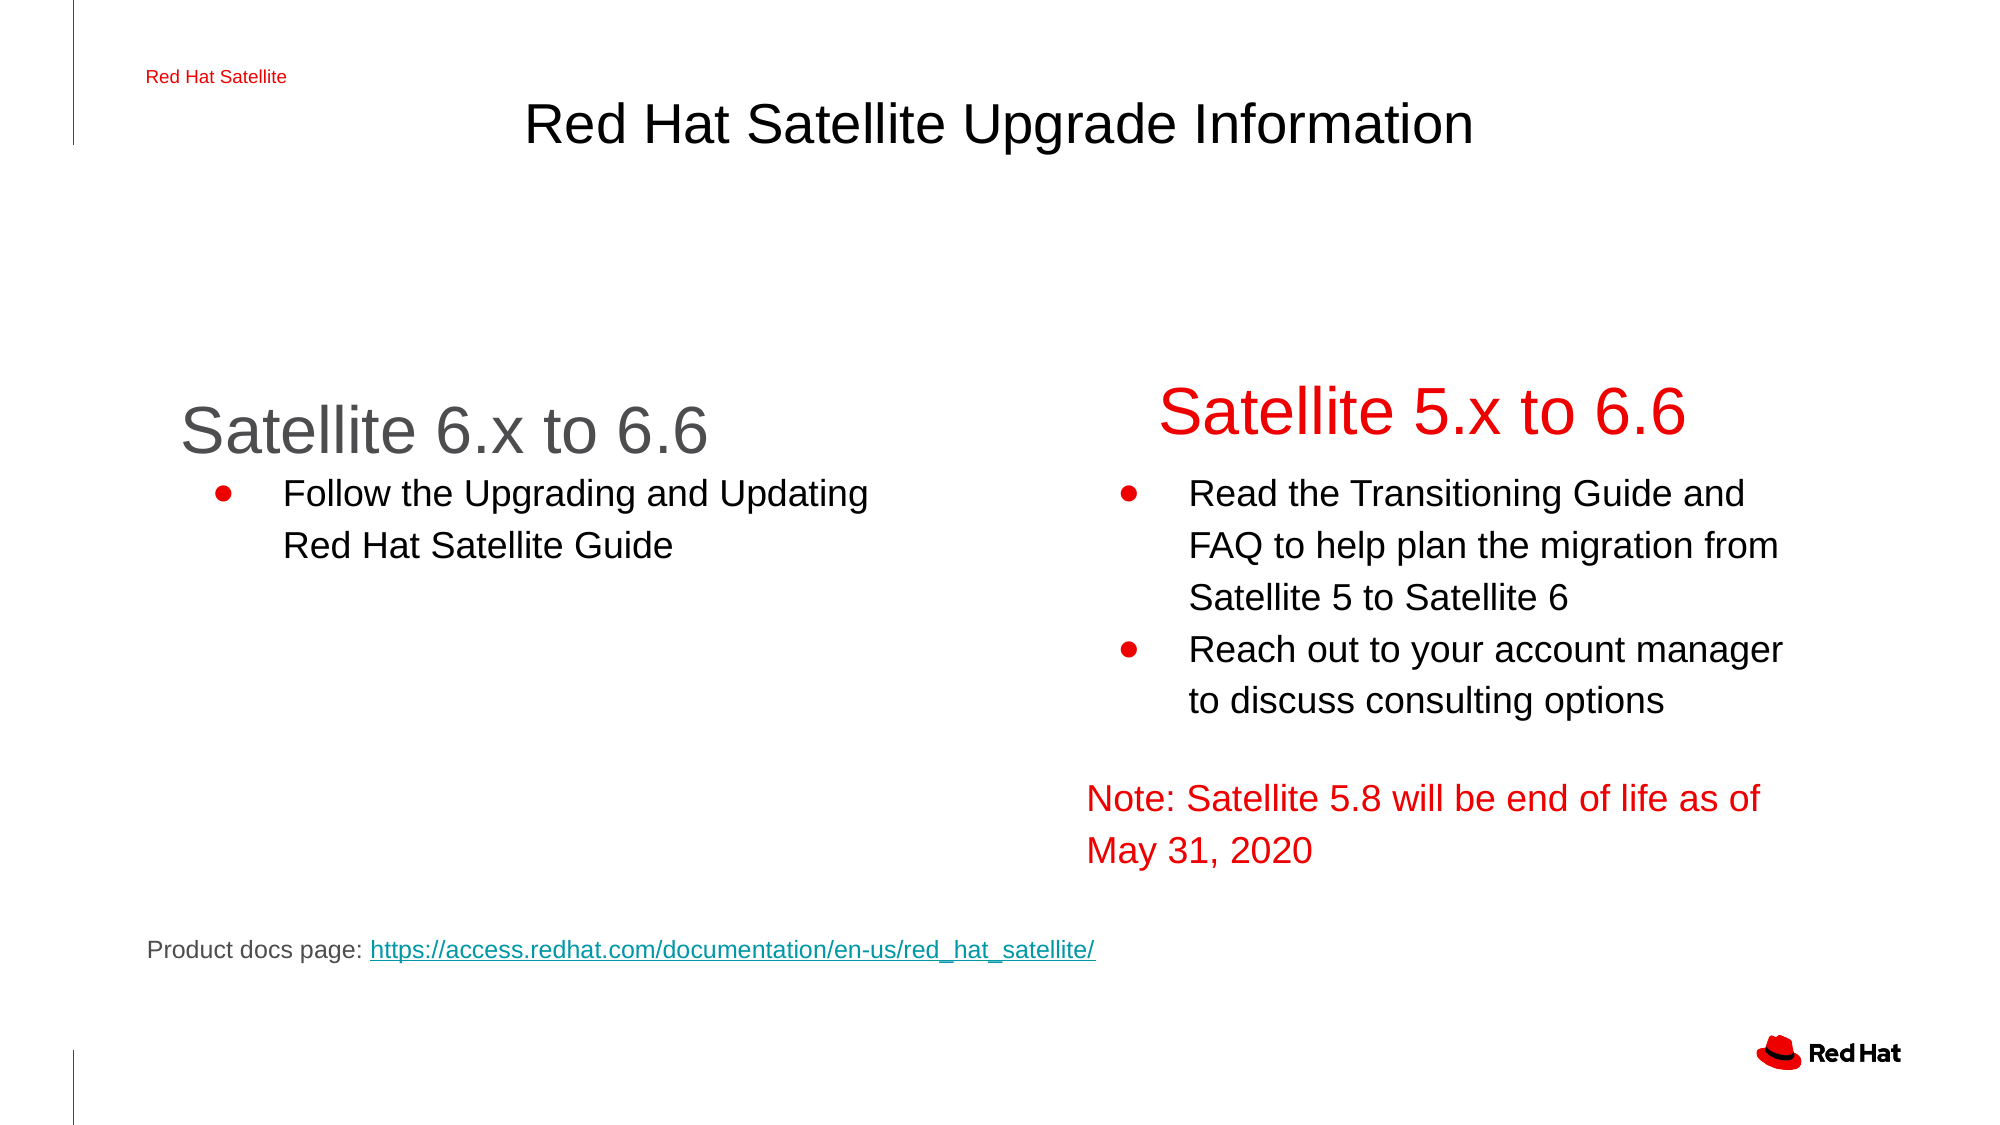

# Red Hat Satellite Upgrade Information
Red Hat Satellite
Satellite 6.x to 6.6
Satellite 5.x to 6.6
Follow the Upgrading and Updating Red Hat Satellite Guide
Read the Transitioning Guide and FAQ to help plan the migration from Satellite 5 to Satellite 6
Reach out to your account manager to discuss consulting options
Note: Satellite 5.8 will be end of life as of May 31, 2020

Product docs page: https://access.redhat.com/documentation/en-us/red_hat_satellite/